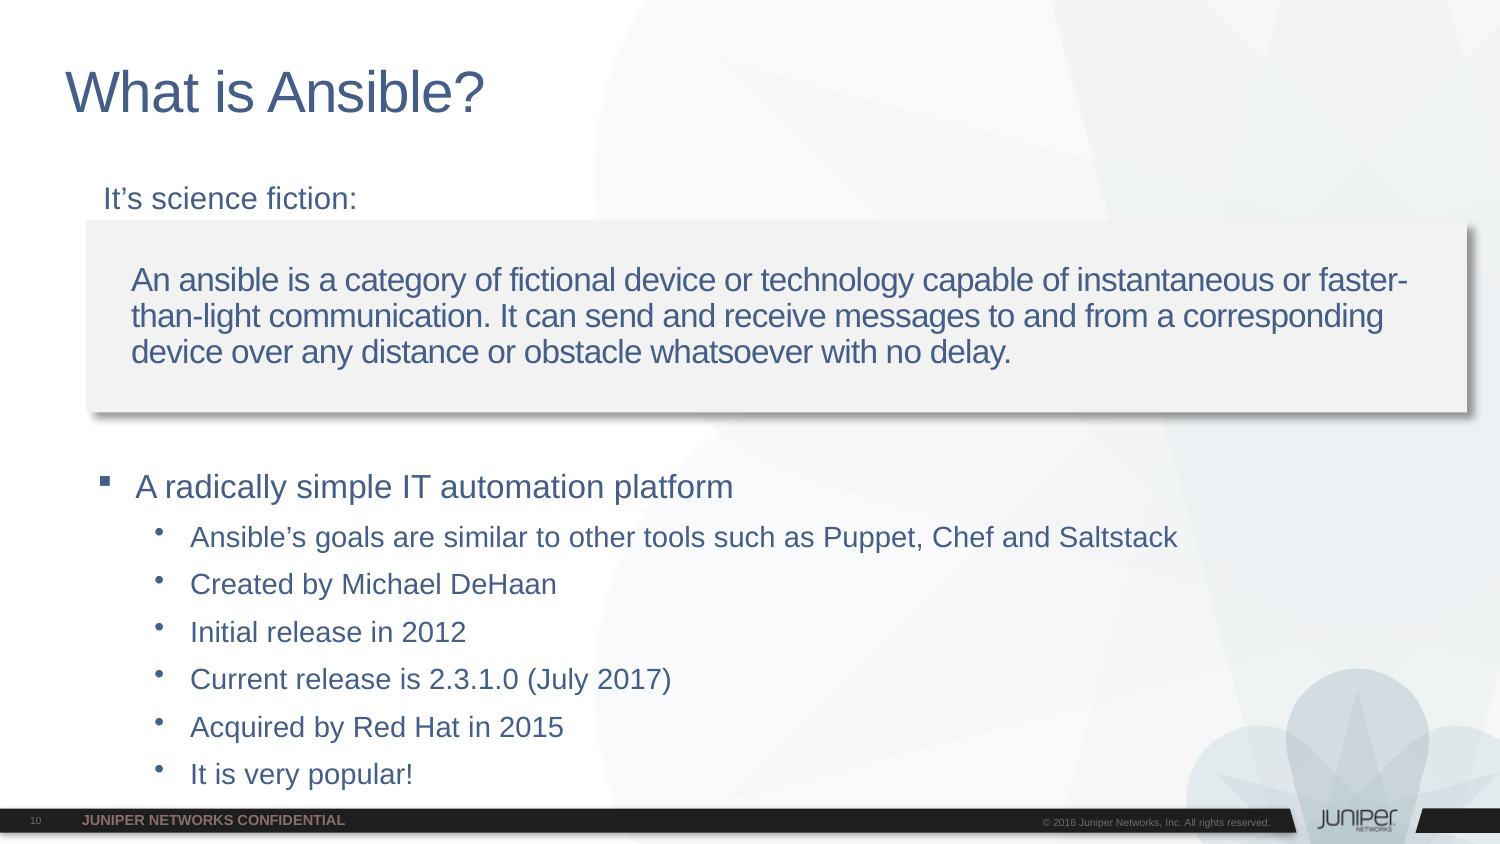

# What is Ansible?
It’s science fiction:
An ansible is a category of fictional device or technology capable of instantaneous or faster-than-light communication. It can send and receive messages to and from a corresponding device over any distance or obstacle whatsoever with no delay.
A radically simple IT automation platform
Ansible’s goals are similar to other tools such as Puppet, Chef and Saltstack
Created by Michael DeHaan
Initial release in 2012
Current release is 2.3.1.0 (July 2017)
Acquired by Red Hat in 2015
It is very popular!